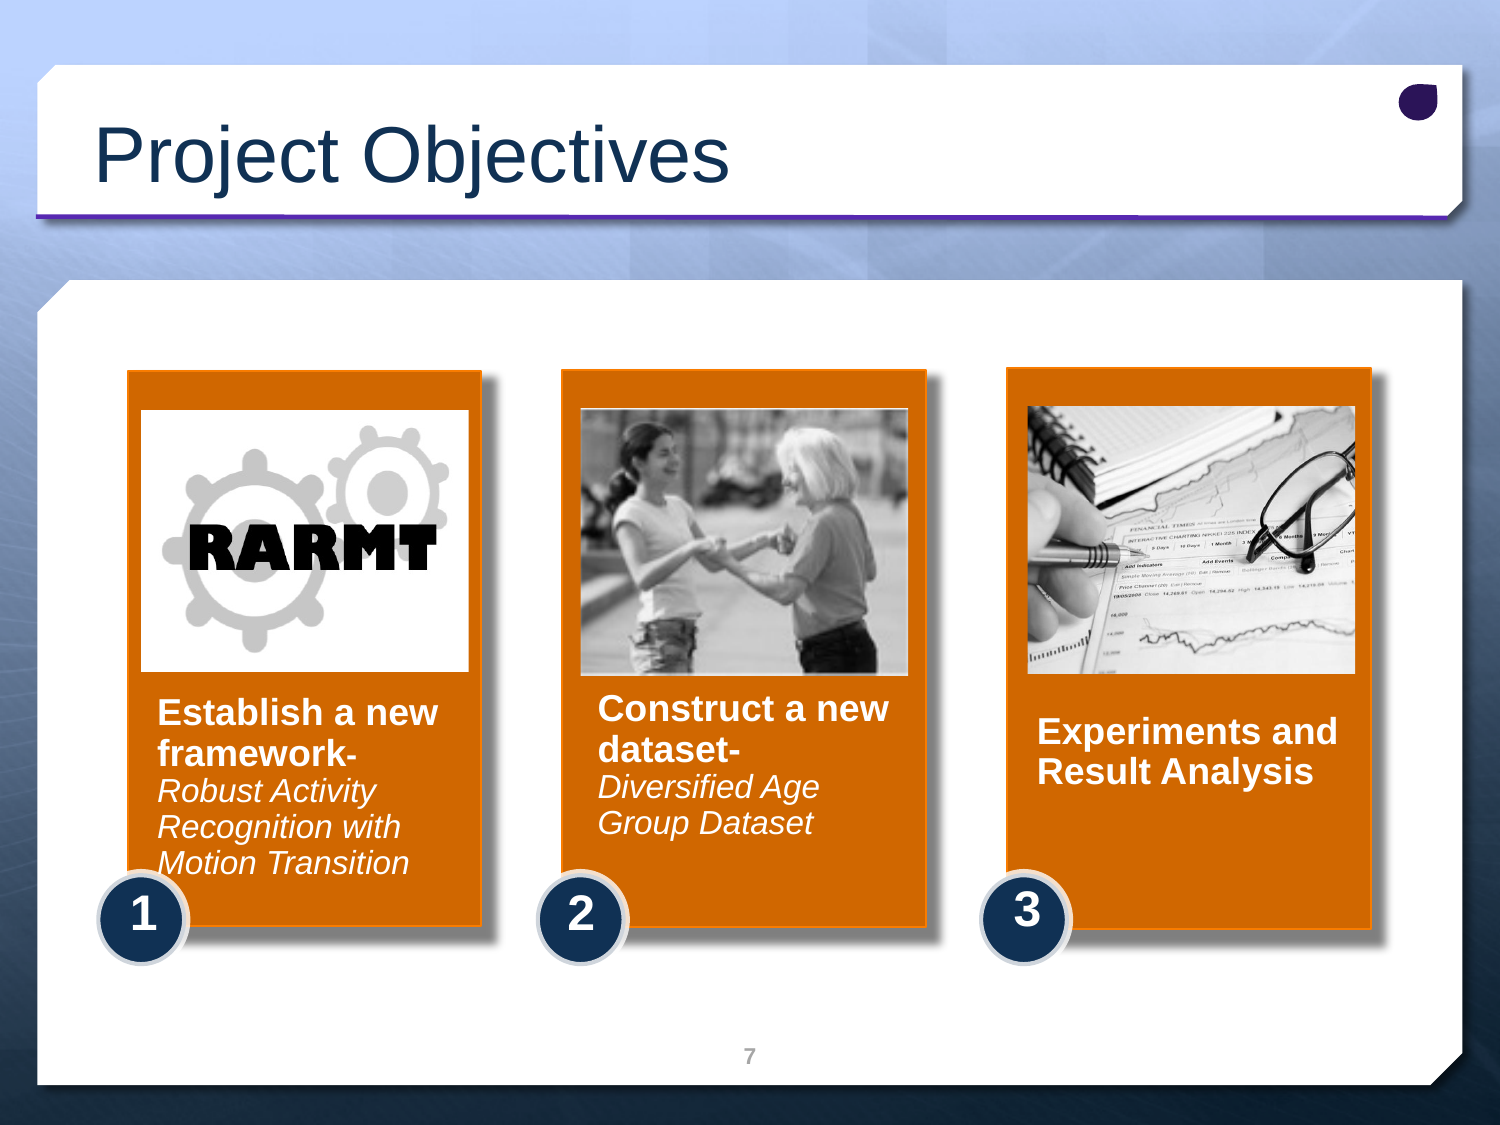

# Project Objectives
Establish a new framework- Robust Activity Recognition with Motion Transition
Construct a new dataset- Diversified Age Group Dataset
Experiments and Result Analysis
3

1

2
7